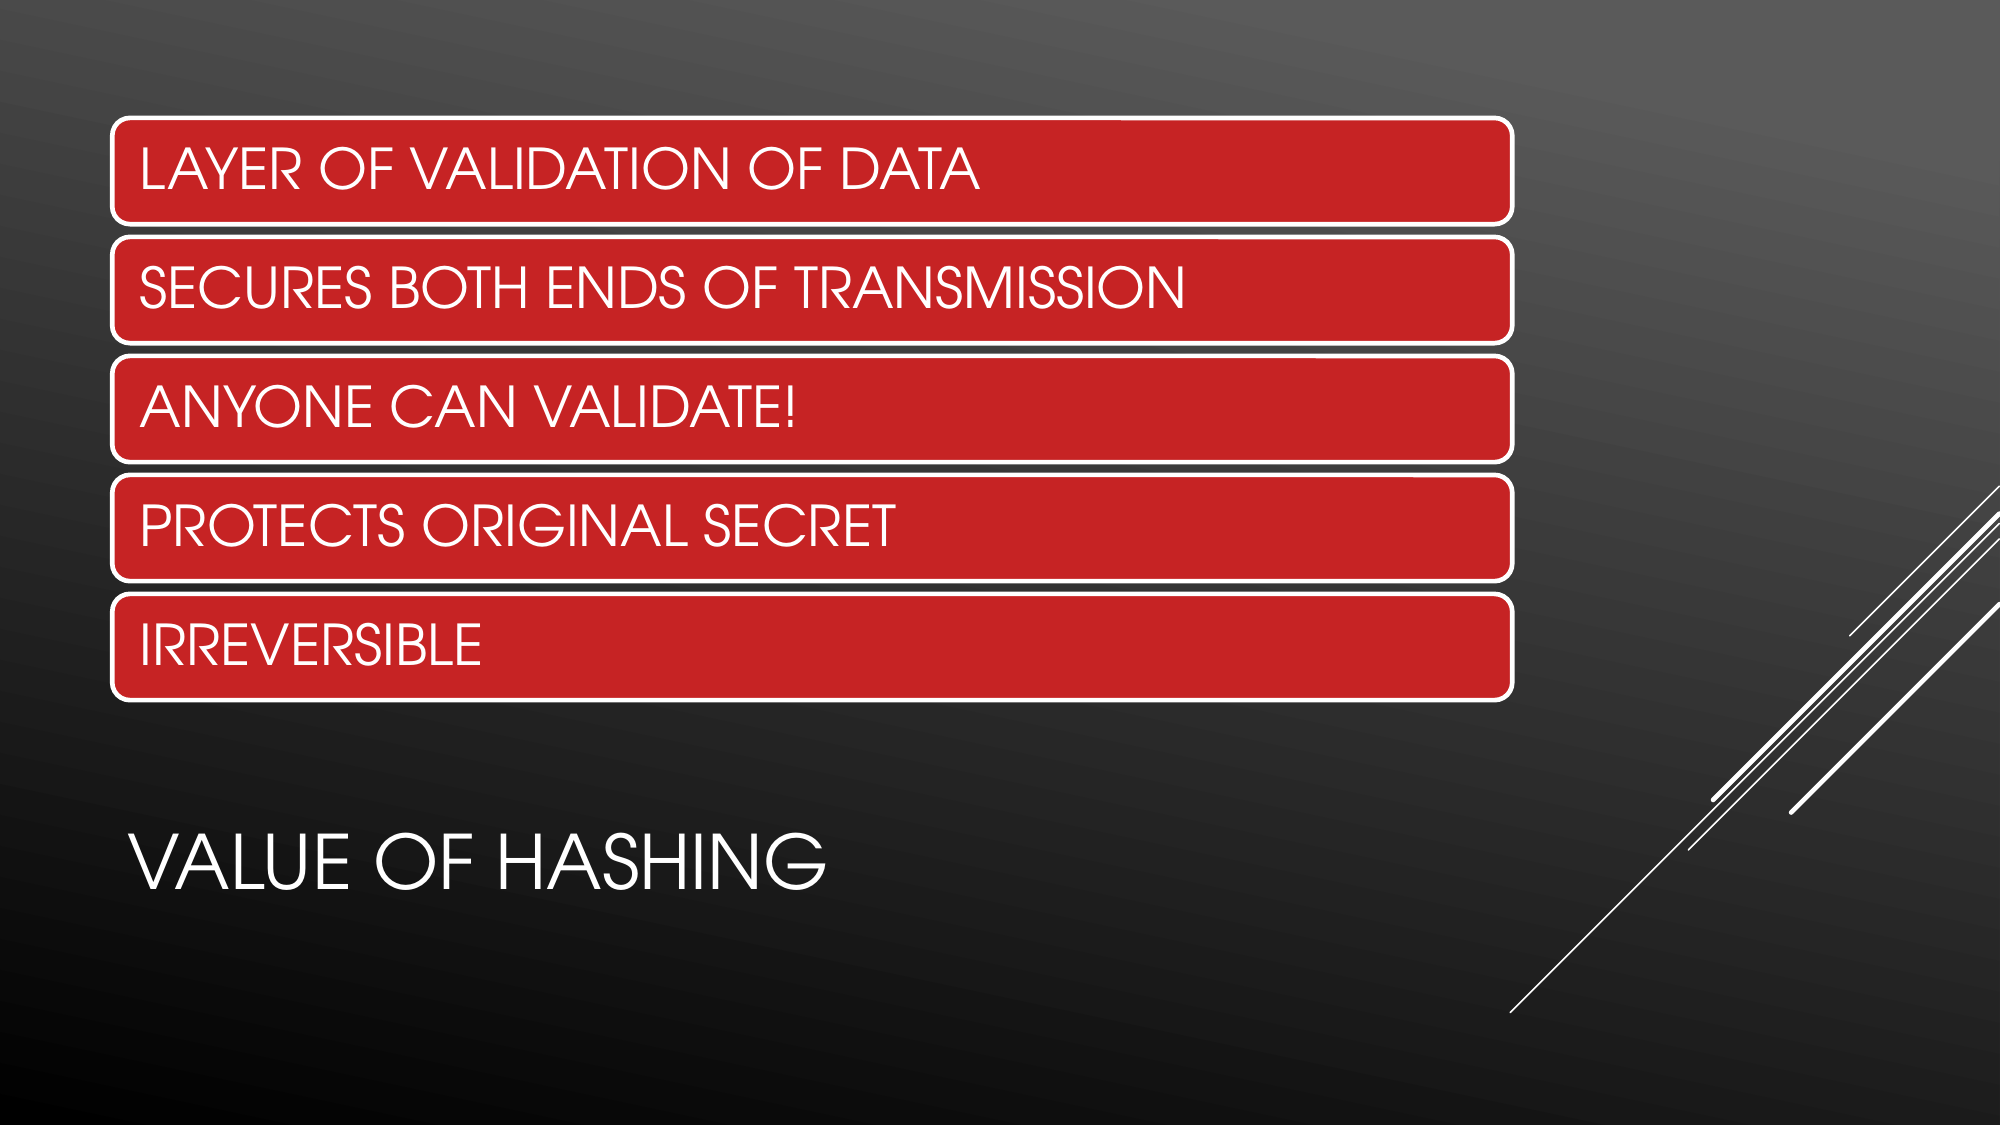

Layer of validation of data
Secures both ends of transmission
Anyone can validate!
Protects original secret
irreversible
# Value of hashing